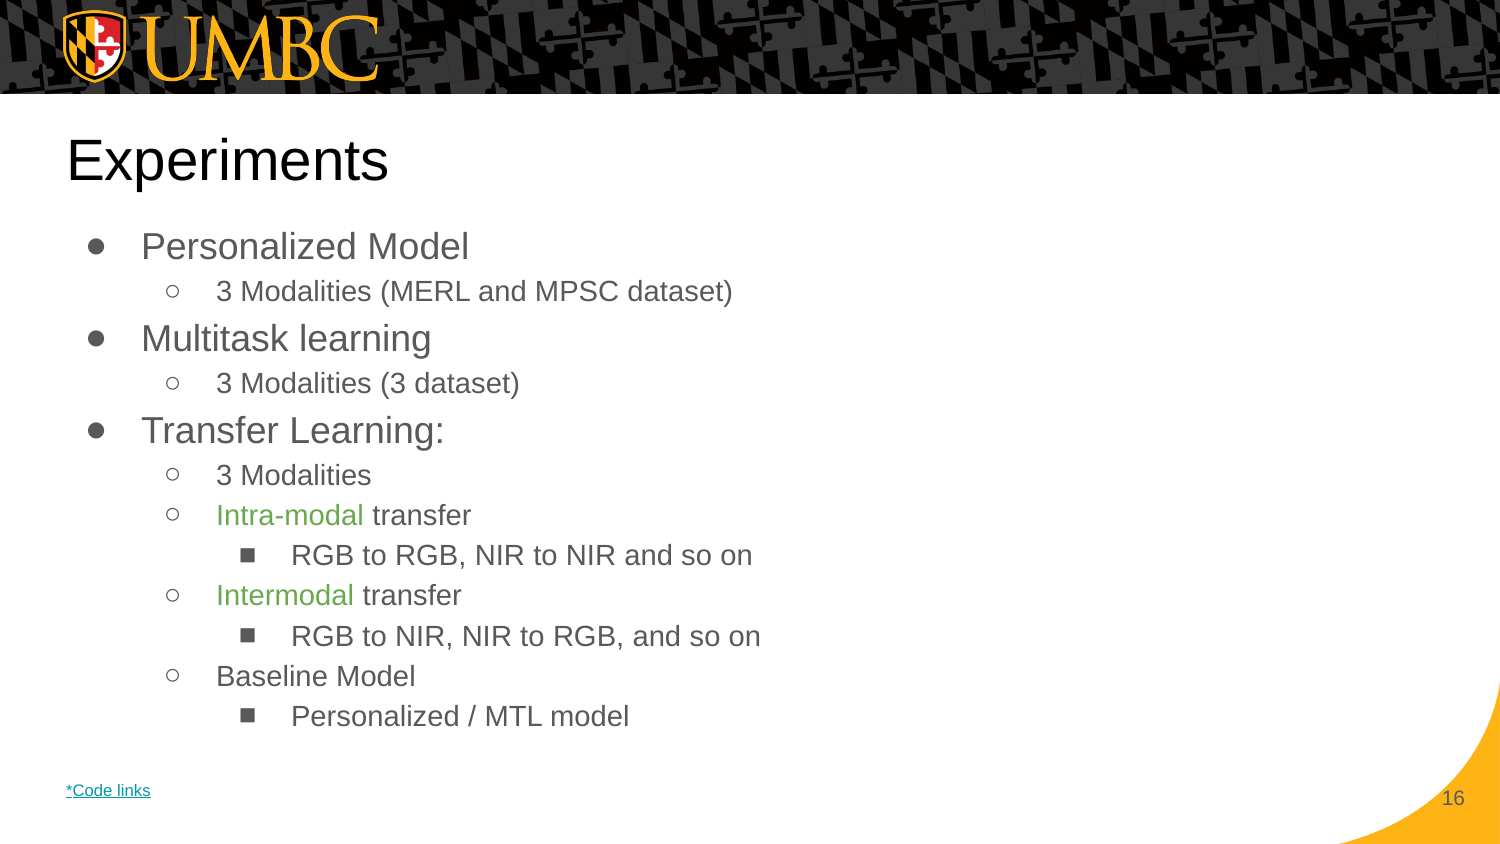

# Experiments
Personalized Model
3 Modalities (MERL and MPSC dataset)
Multitask learning
3 Modalities (3 dataset)
Transfer Learning:
3 Modalities
Intra-modal transfer
RGB to RGB, NIR to NIR and so on
Intermodal transfer
RGB to NIR, NIR to RGB, and so on
Baseline Model
Personalized / MTL model
16
*Code links